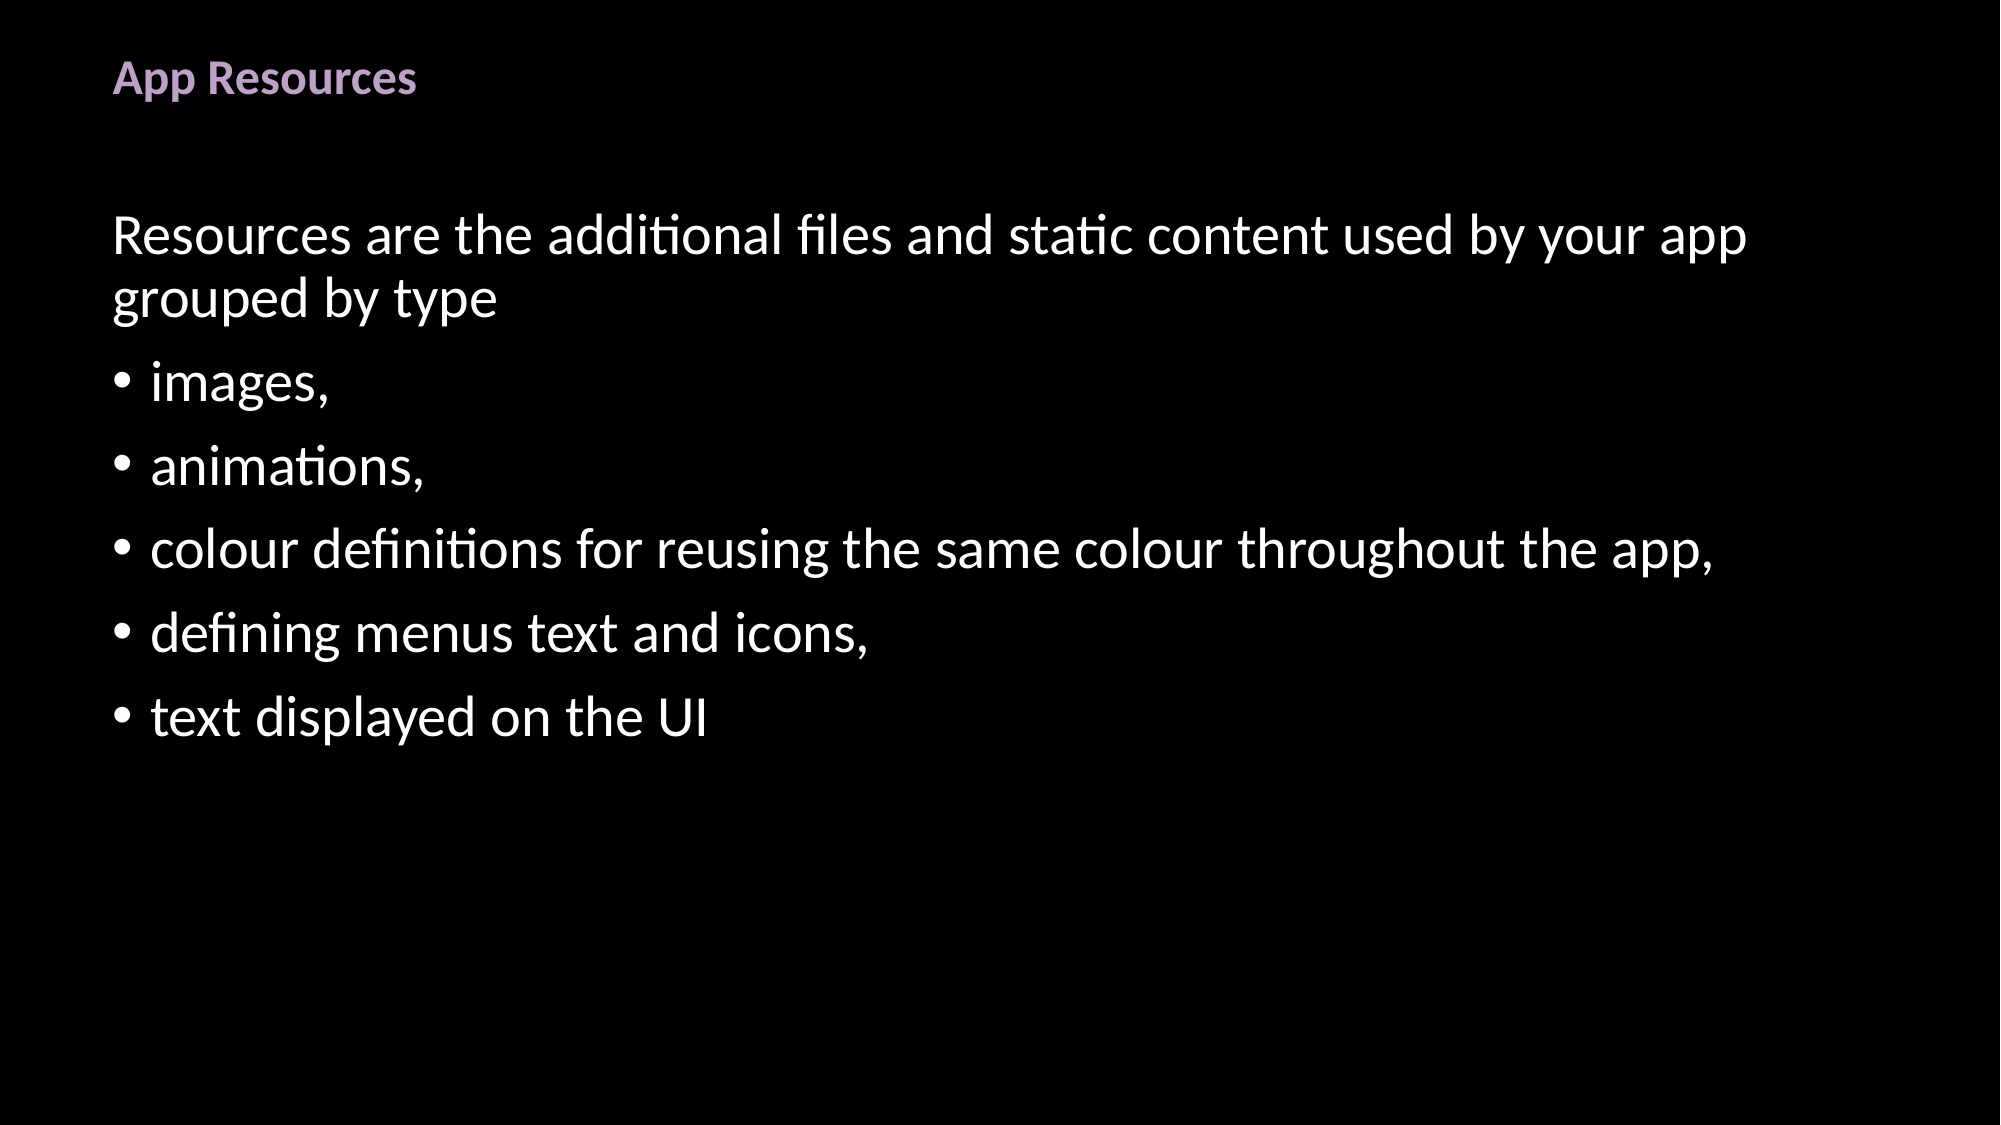

# App Resources
Resources are the additional files and static content used by your app grouped by type
images,
animations,
colour definitions for reusing the same colour throughout the app,
defining menus text and icons,
text displayed on the UI